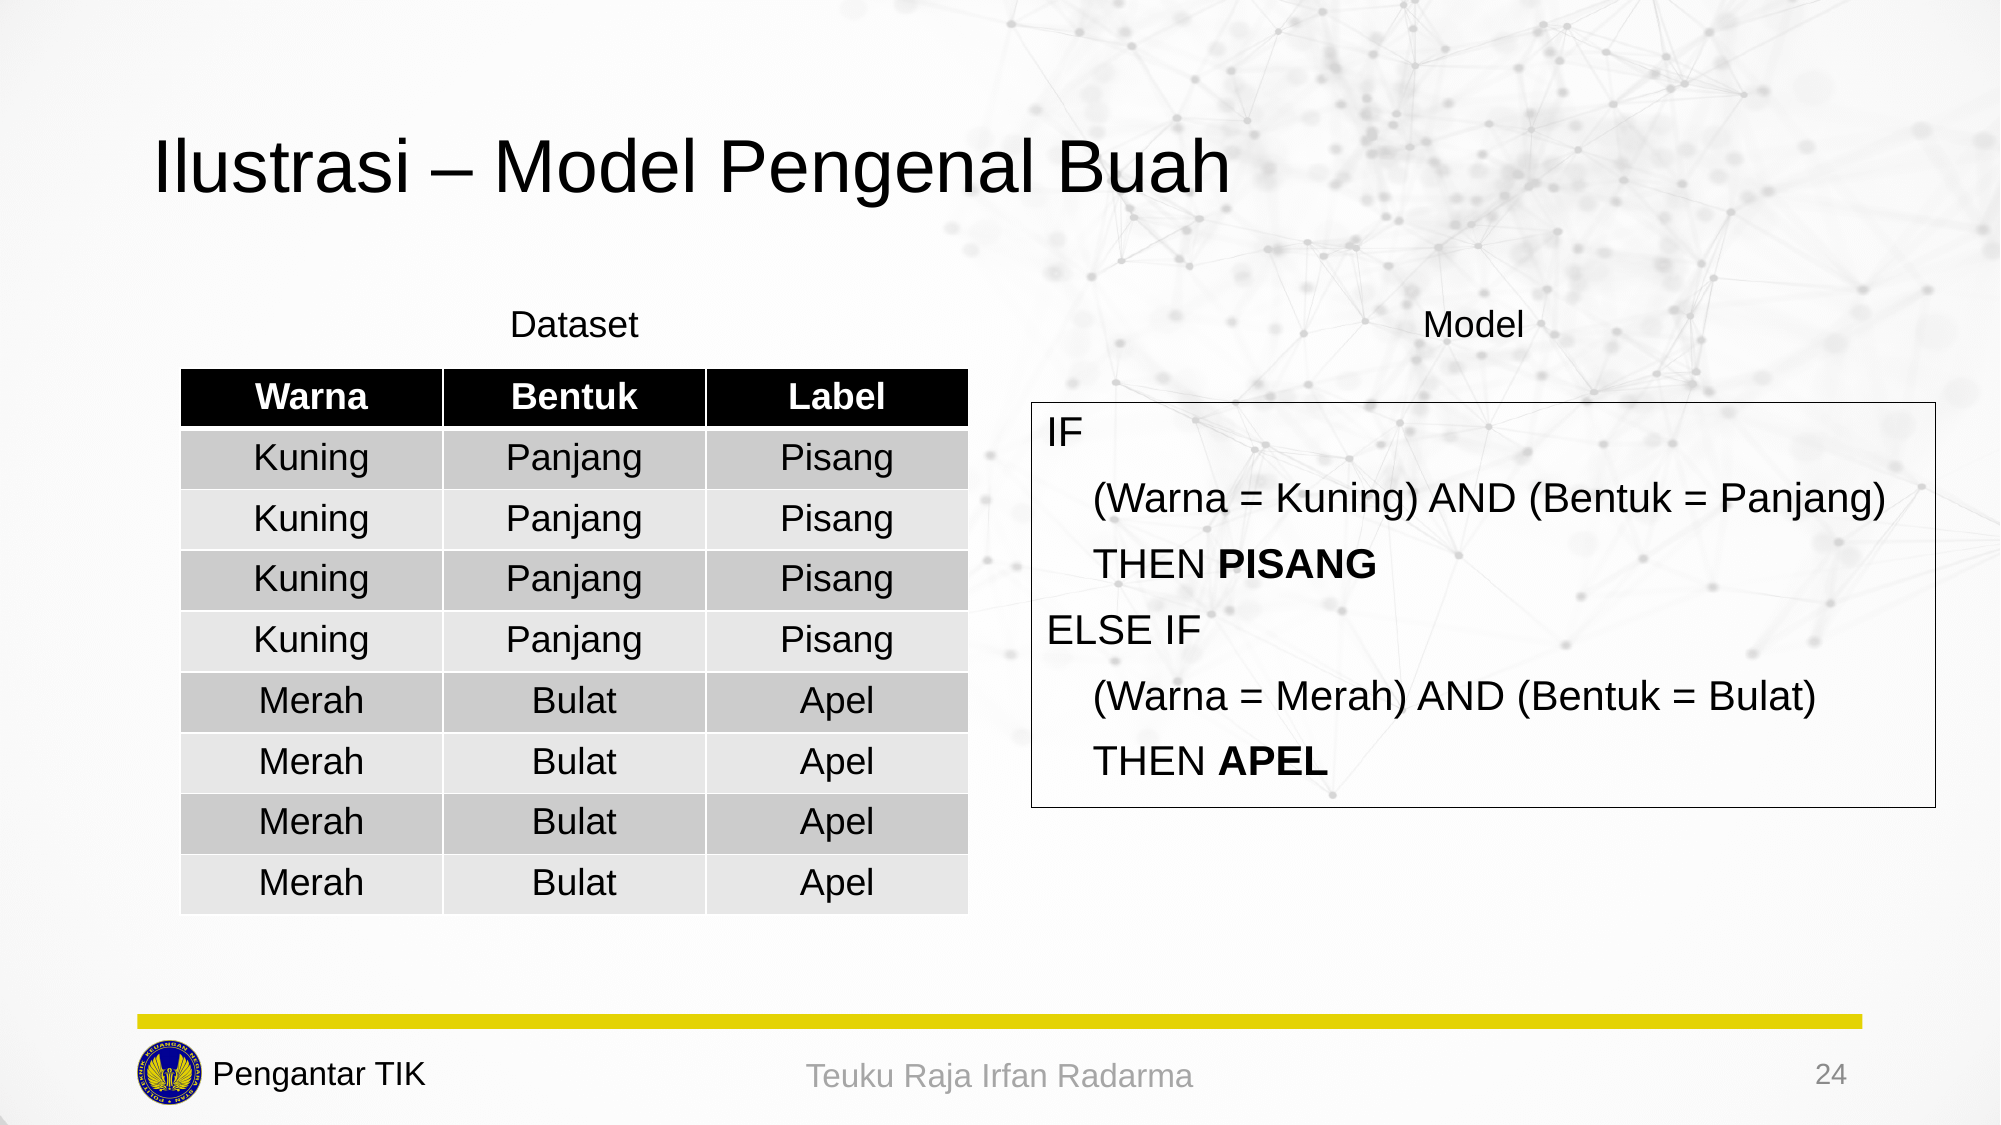

# Ilustrasi – Model Pengenal Buah
Dataset
Model
| Warna | Bentuk | Label |
| --- | --- | --- |
| Kuning | Panjang | Pisang |
| Kuning | Panjang | Pisang |
| Kuning | Panjang | Pisang |
| Kuning | Panjang | Pisang |
| Merah | Bulat | Apel |
| Merah | Bulat | Apel |
| Merah | Bulat | Apel |
| Merah | Bulat | Apel |
IF
    (Warna = Kuning) AND (Bentuk = Panjang)
    THEN PISANG
ELSE IF
    (Warna = Merah) AND (Bentuk = Bulat)
    THEN APEL

24